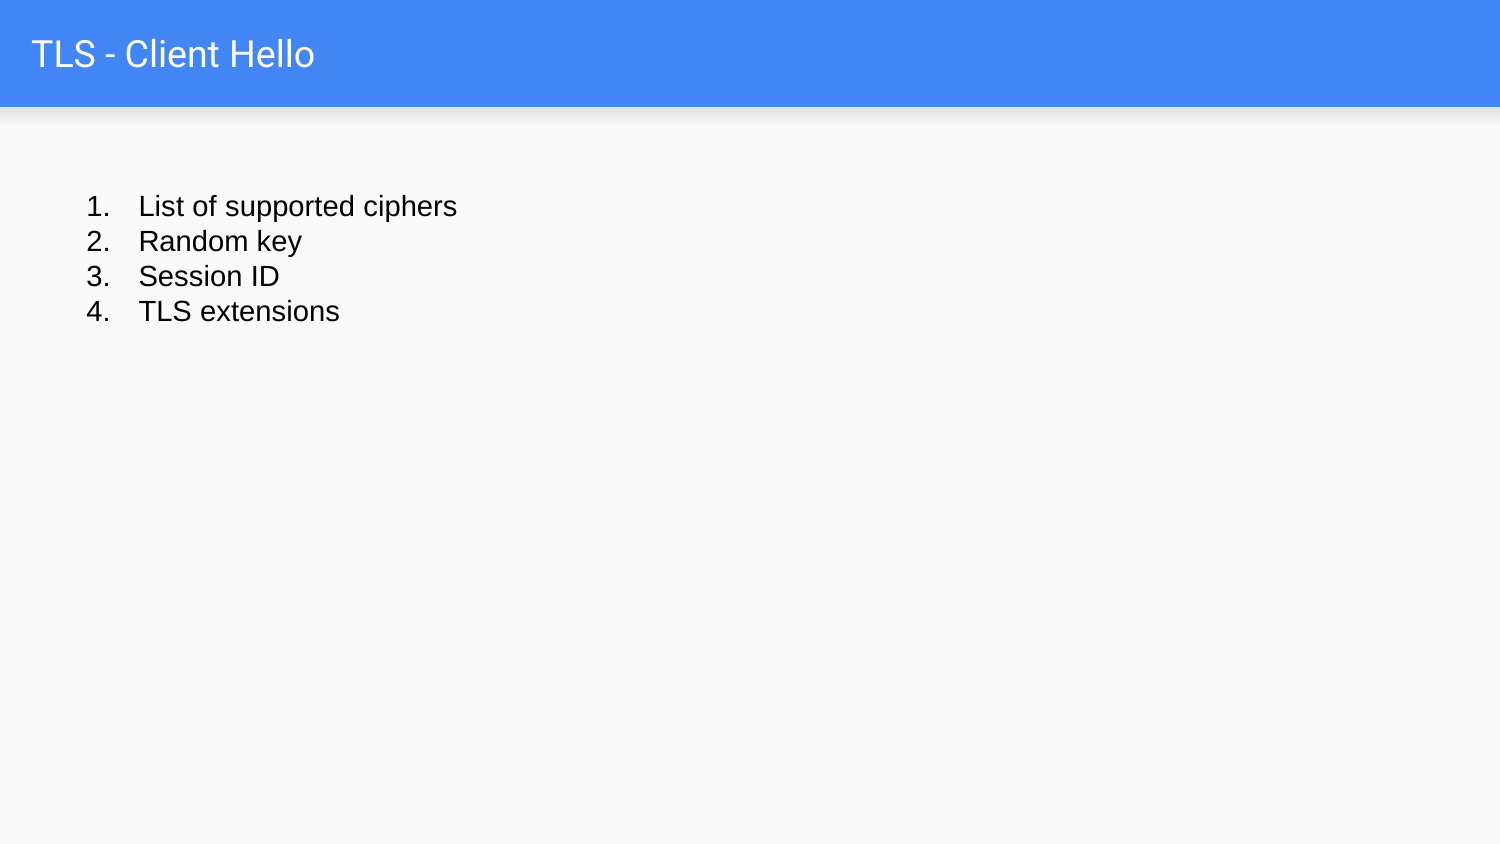

# TLS - Client Hello

List of supported ciphers
Random key
Session ID
TLS extensions